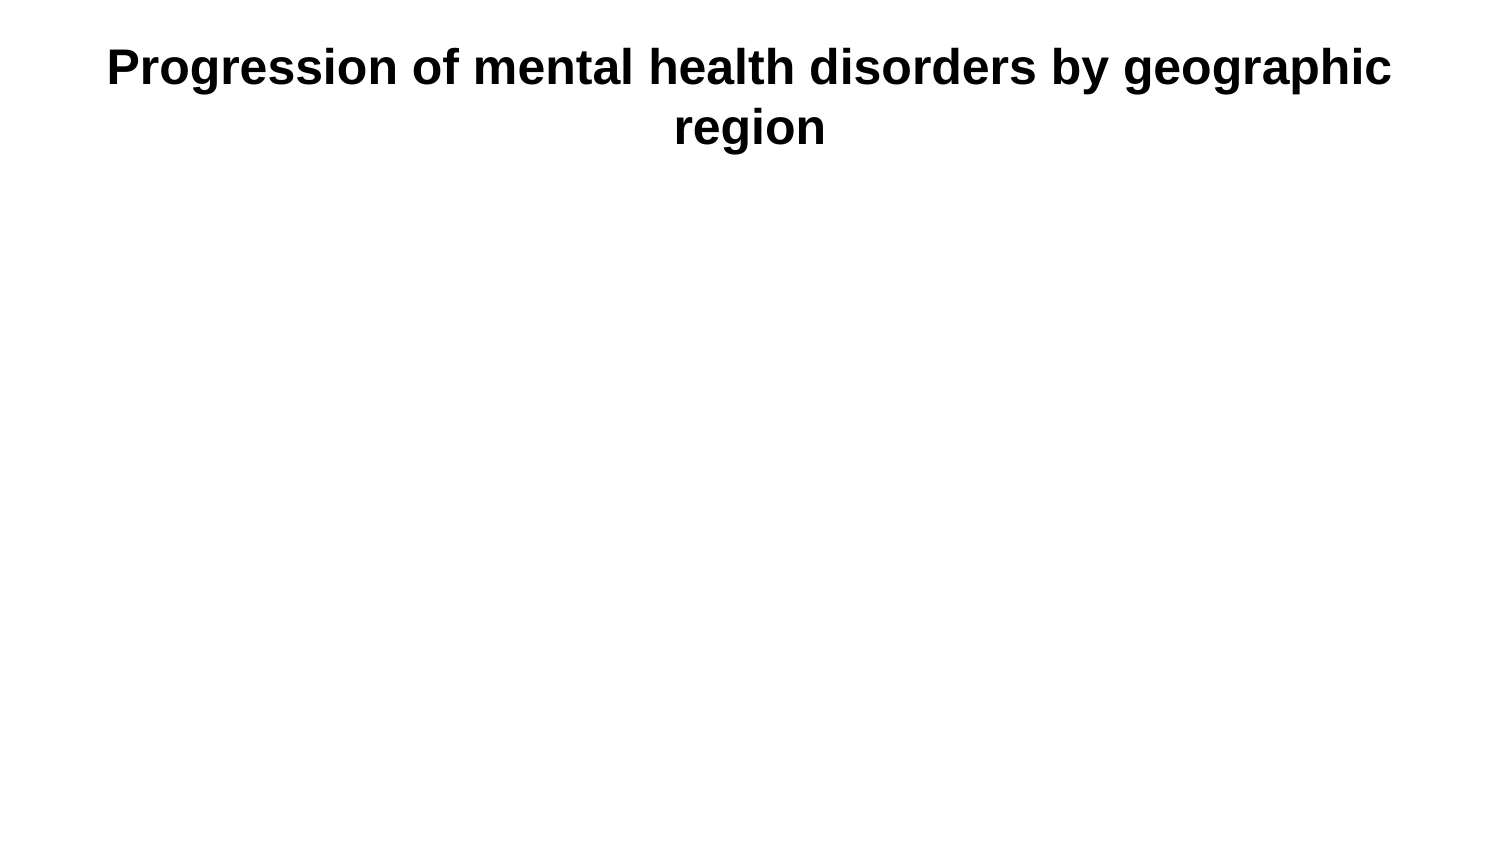

# Progression of mental health disorders by geographic region